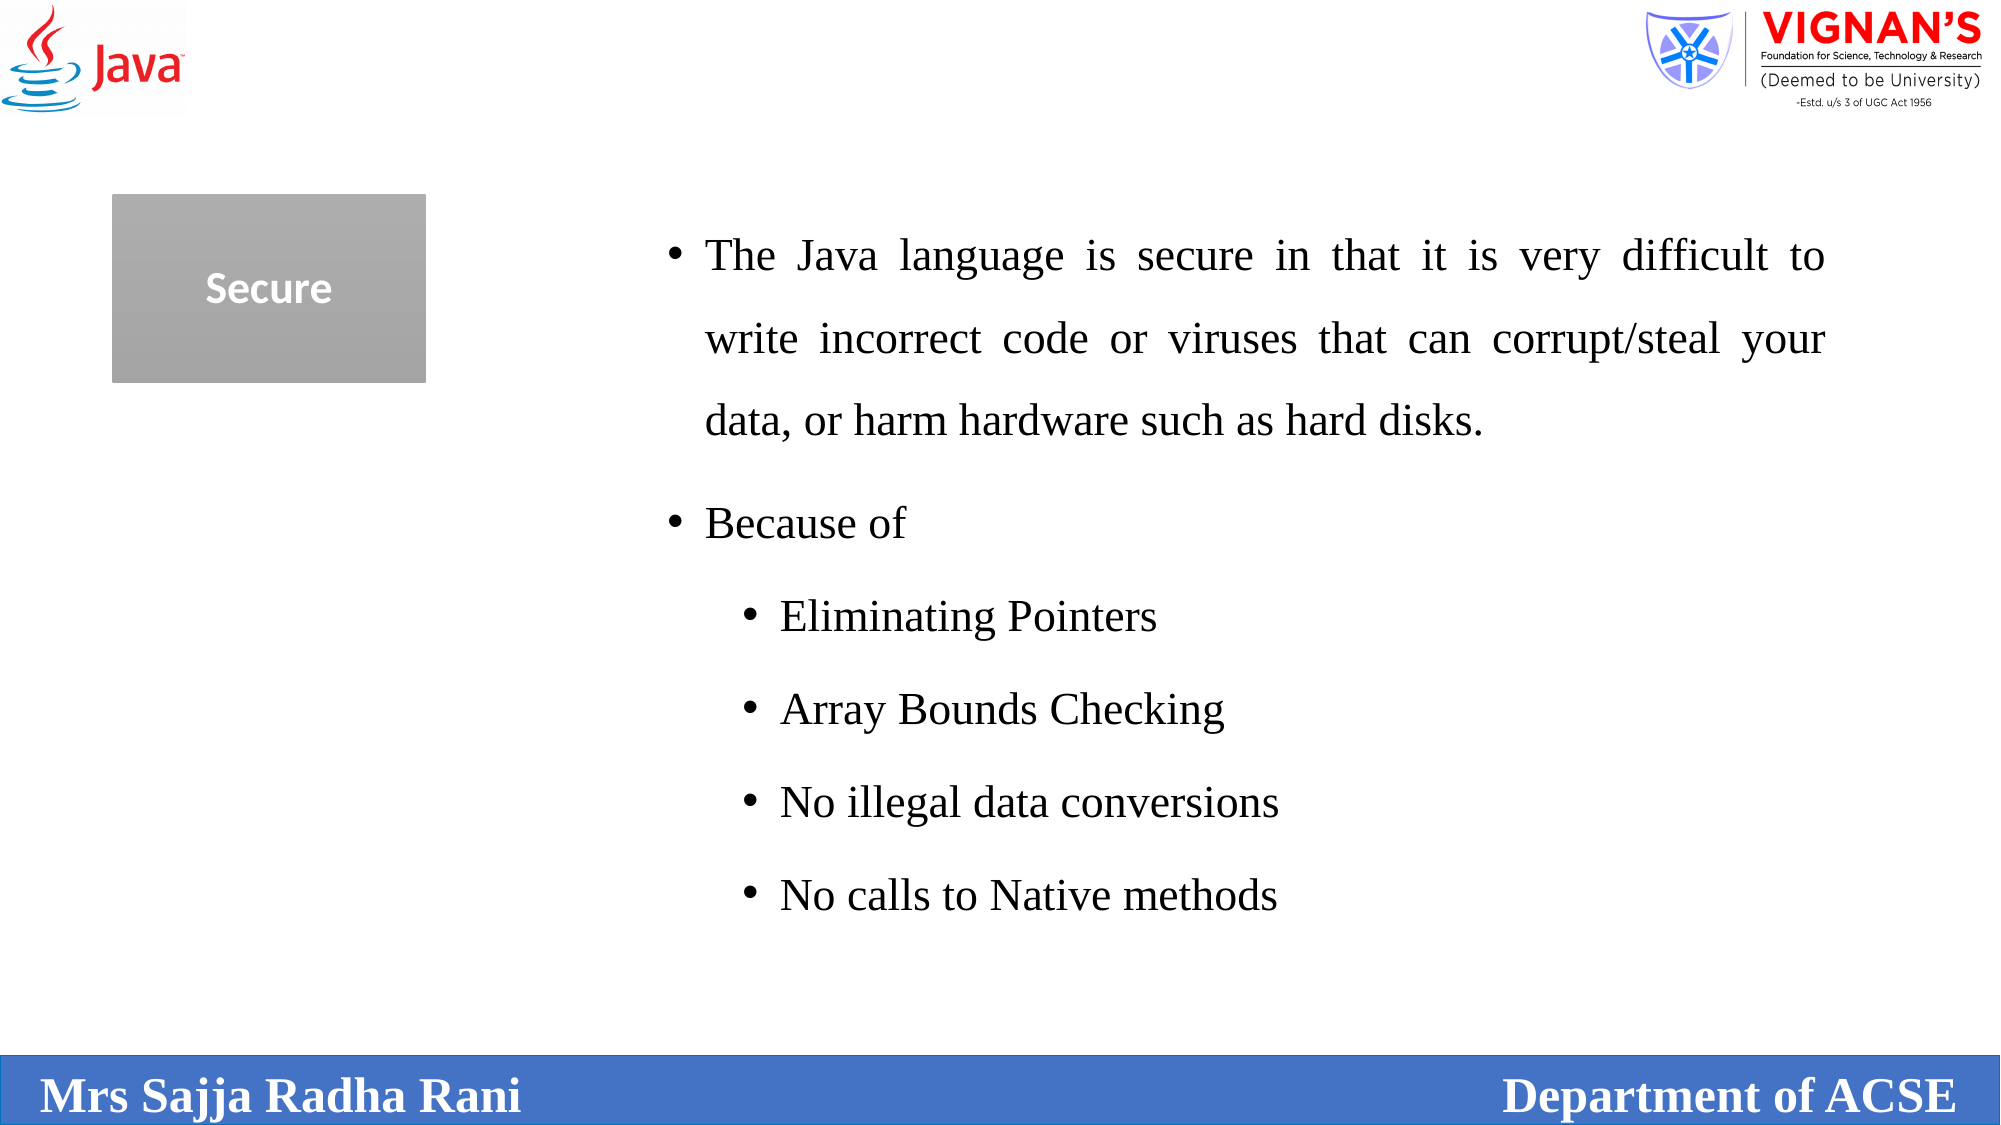

The Java language is secure in that it is very difficult to write incorrect code or viruses that can corrupt/steal your data, or harm hardware such as hard disks.
Because of
Eliminating Pointers
Array Bounds Checking
No illegal data conversions
No calls to Native methods

Secure